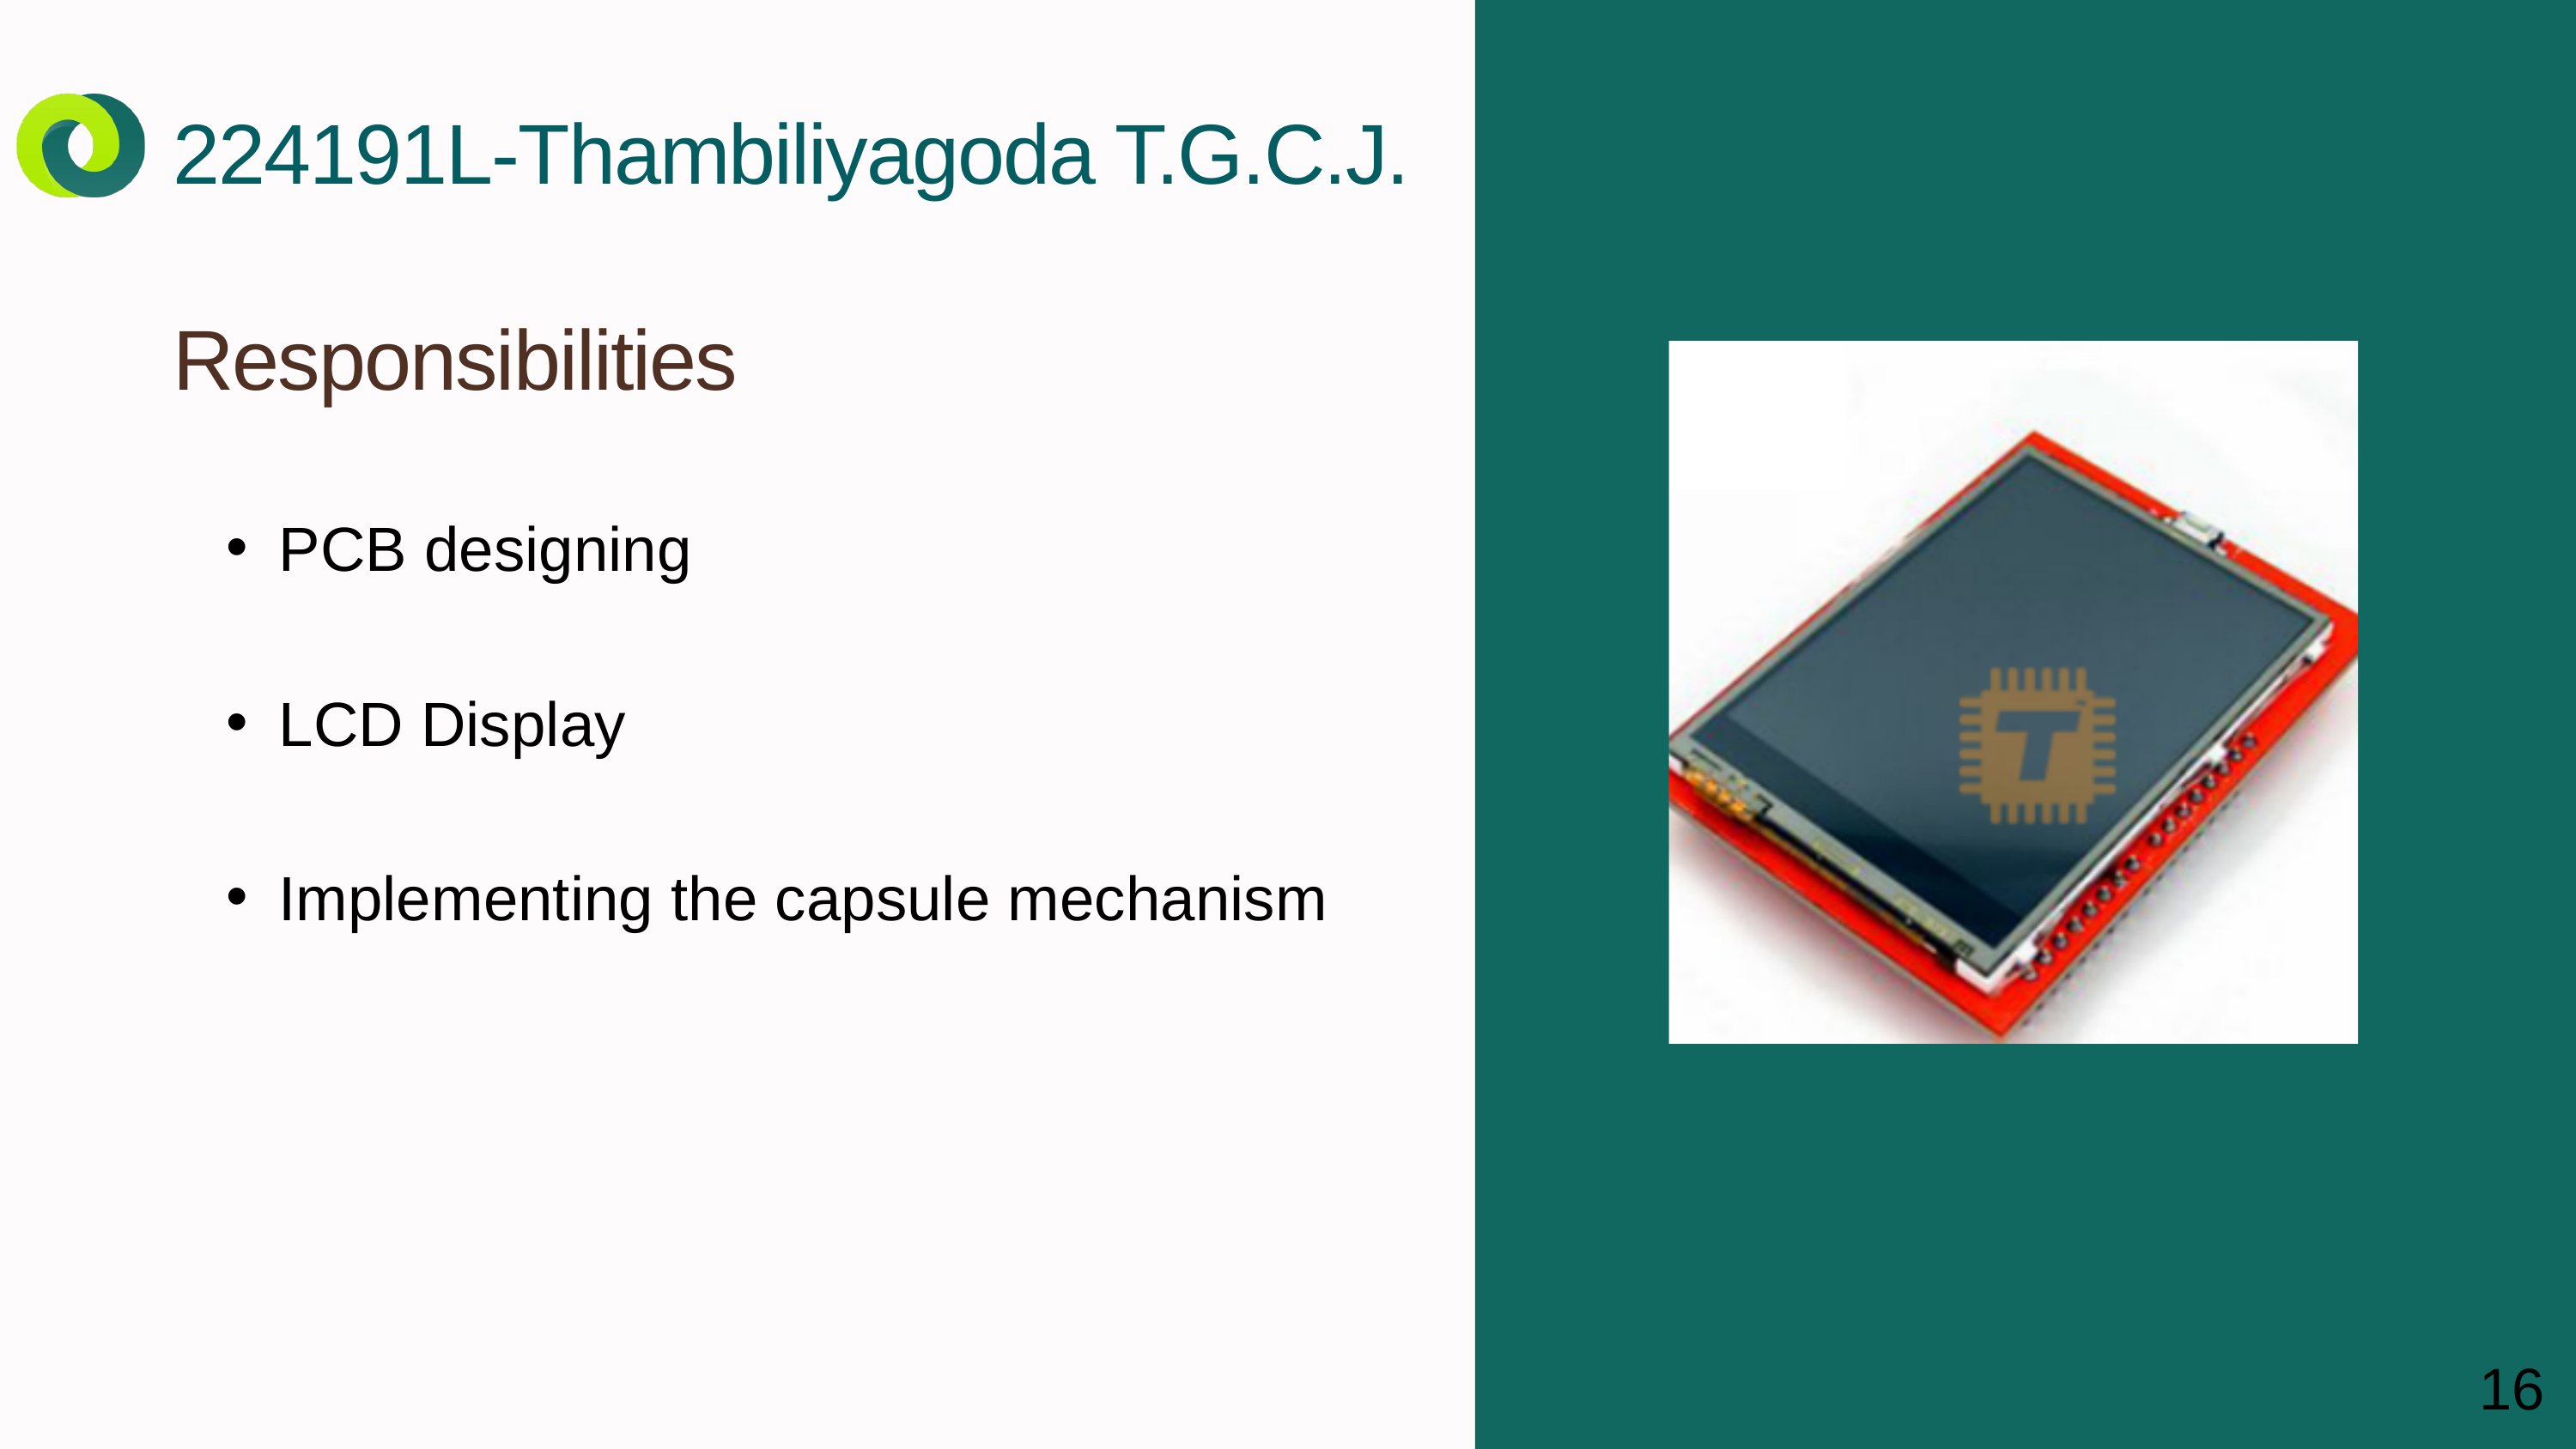

224191L-Thambiliyagoda T.G.C.J.

Responsibilities

PCB designing

LCD Display

Implementing the capsule mechanism

16